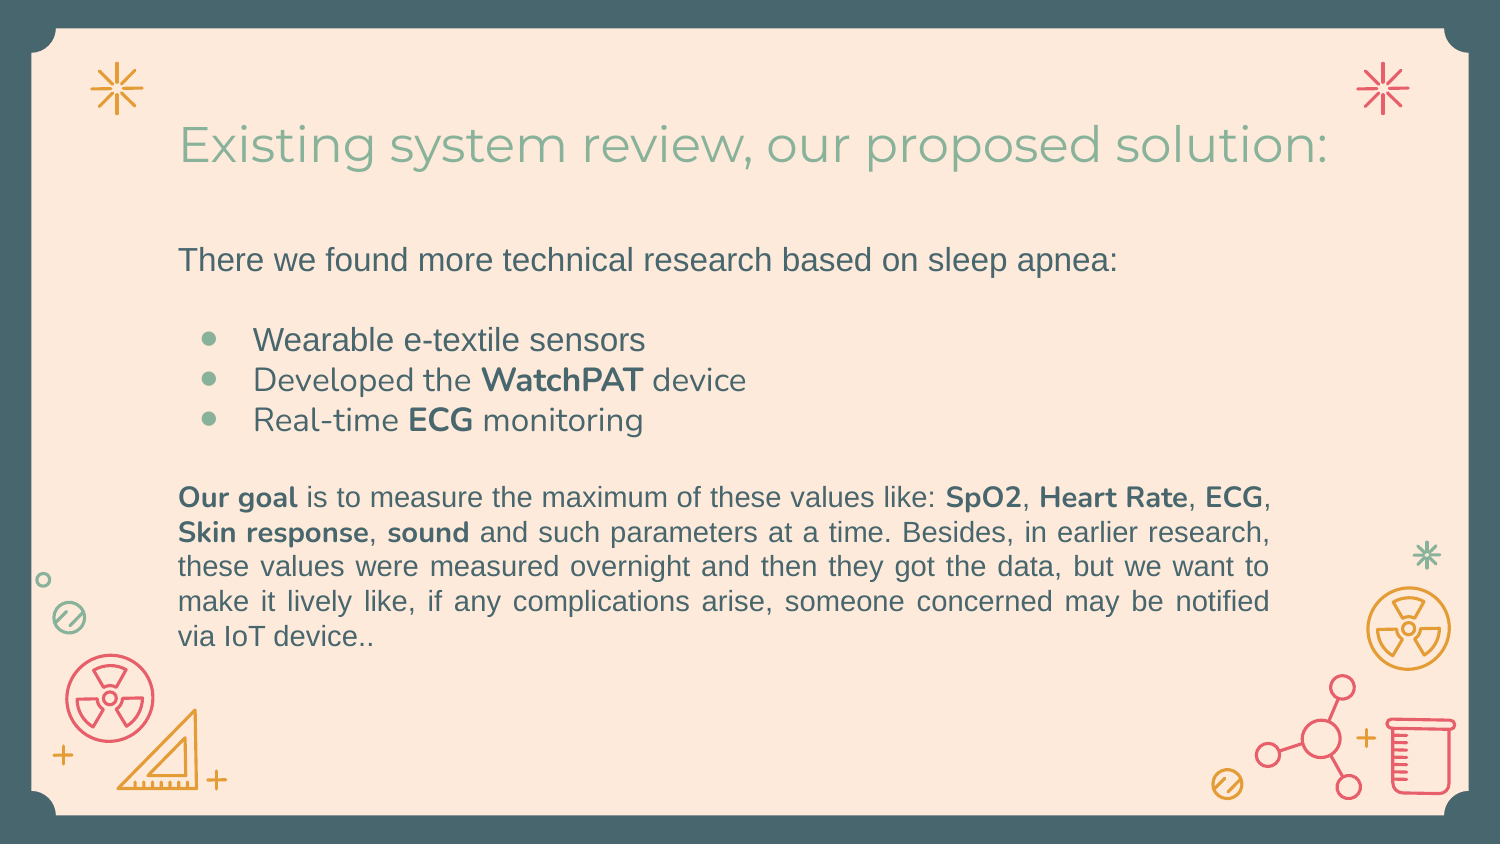

# Existing system review, our proposed solution:
There we found more technical research based on sleep apnea:

Wearable e-textile sensors
Developed the WatchPAT device
Real-time ECG monitoring

Our goal is to measure the maximum of these values like: SpO2, Heart Rate, ECG, Skin response, sound and such parameters at a time. Besides, in earlier research, these values were measured overnight and then they got the data, but we want to make it lively like, if any complications arise, someone concerned may be notified via IoT device..